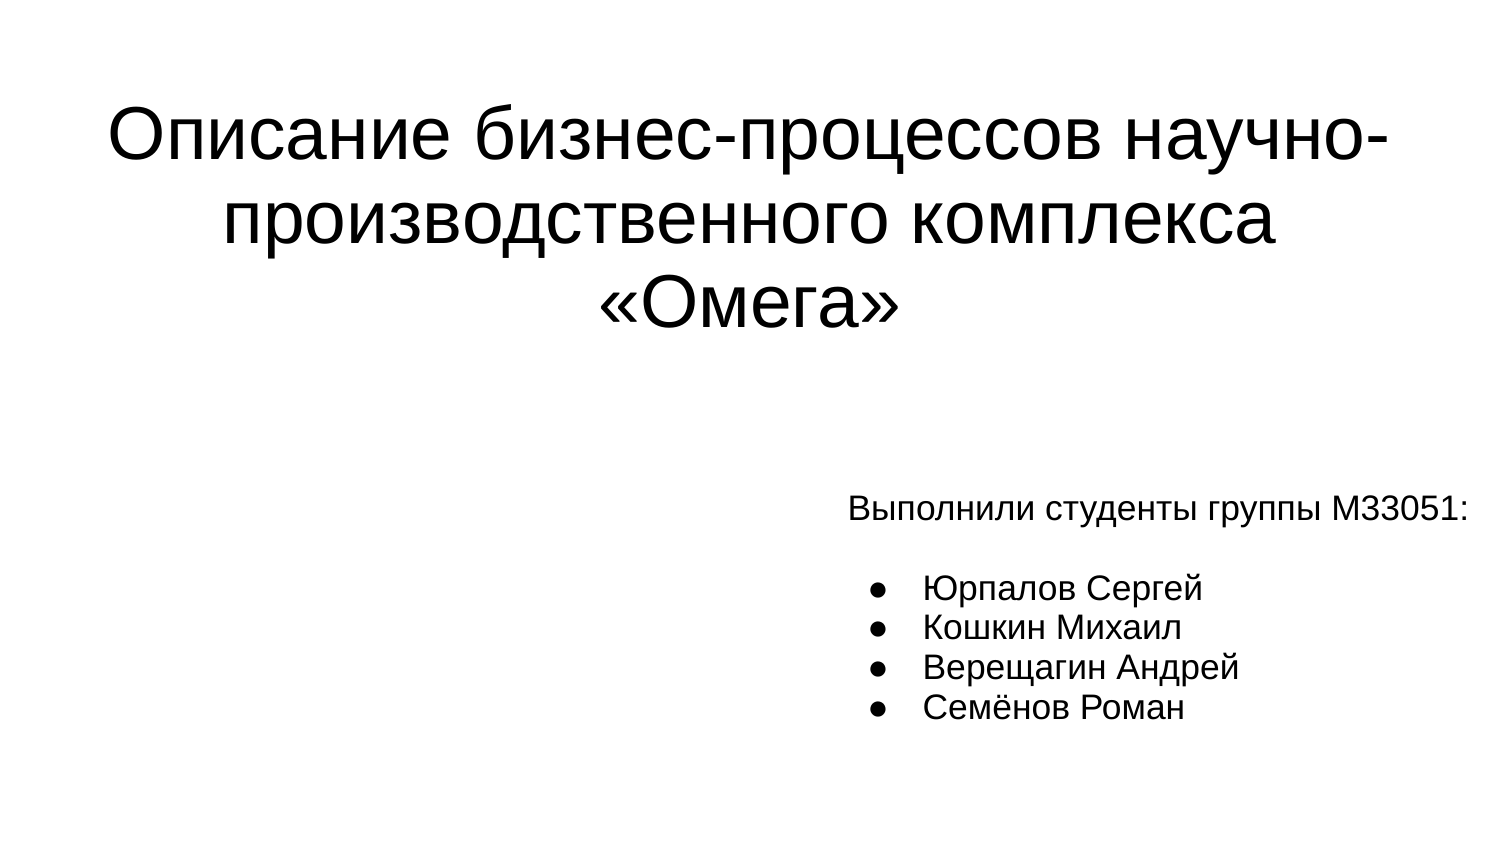

# Описание бизнес-процессов научно-производственного комплекса «Омега»
Выполнили студенты группы M33051:

Юрпалов Сергей
Кошкин Михаил
Верещагин Андрей
Семёнов Роман